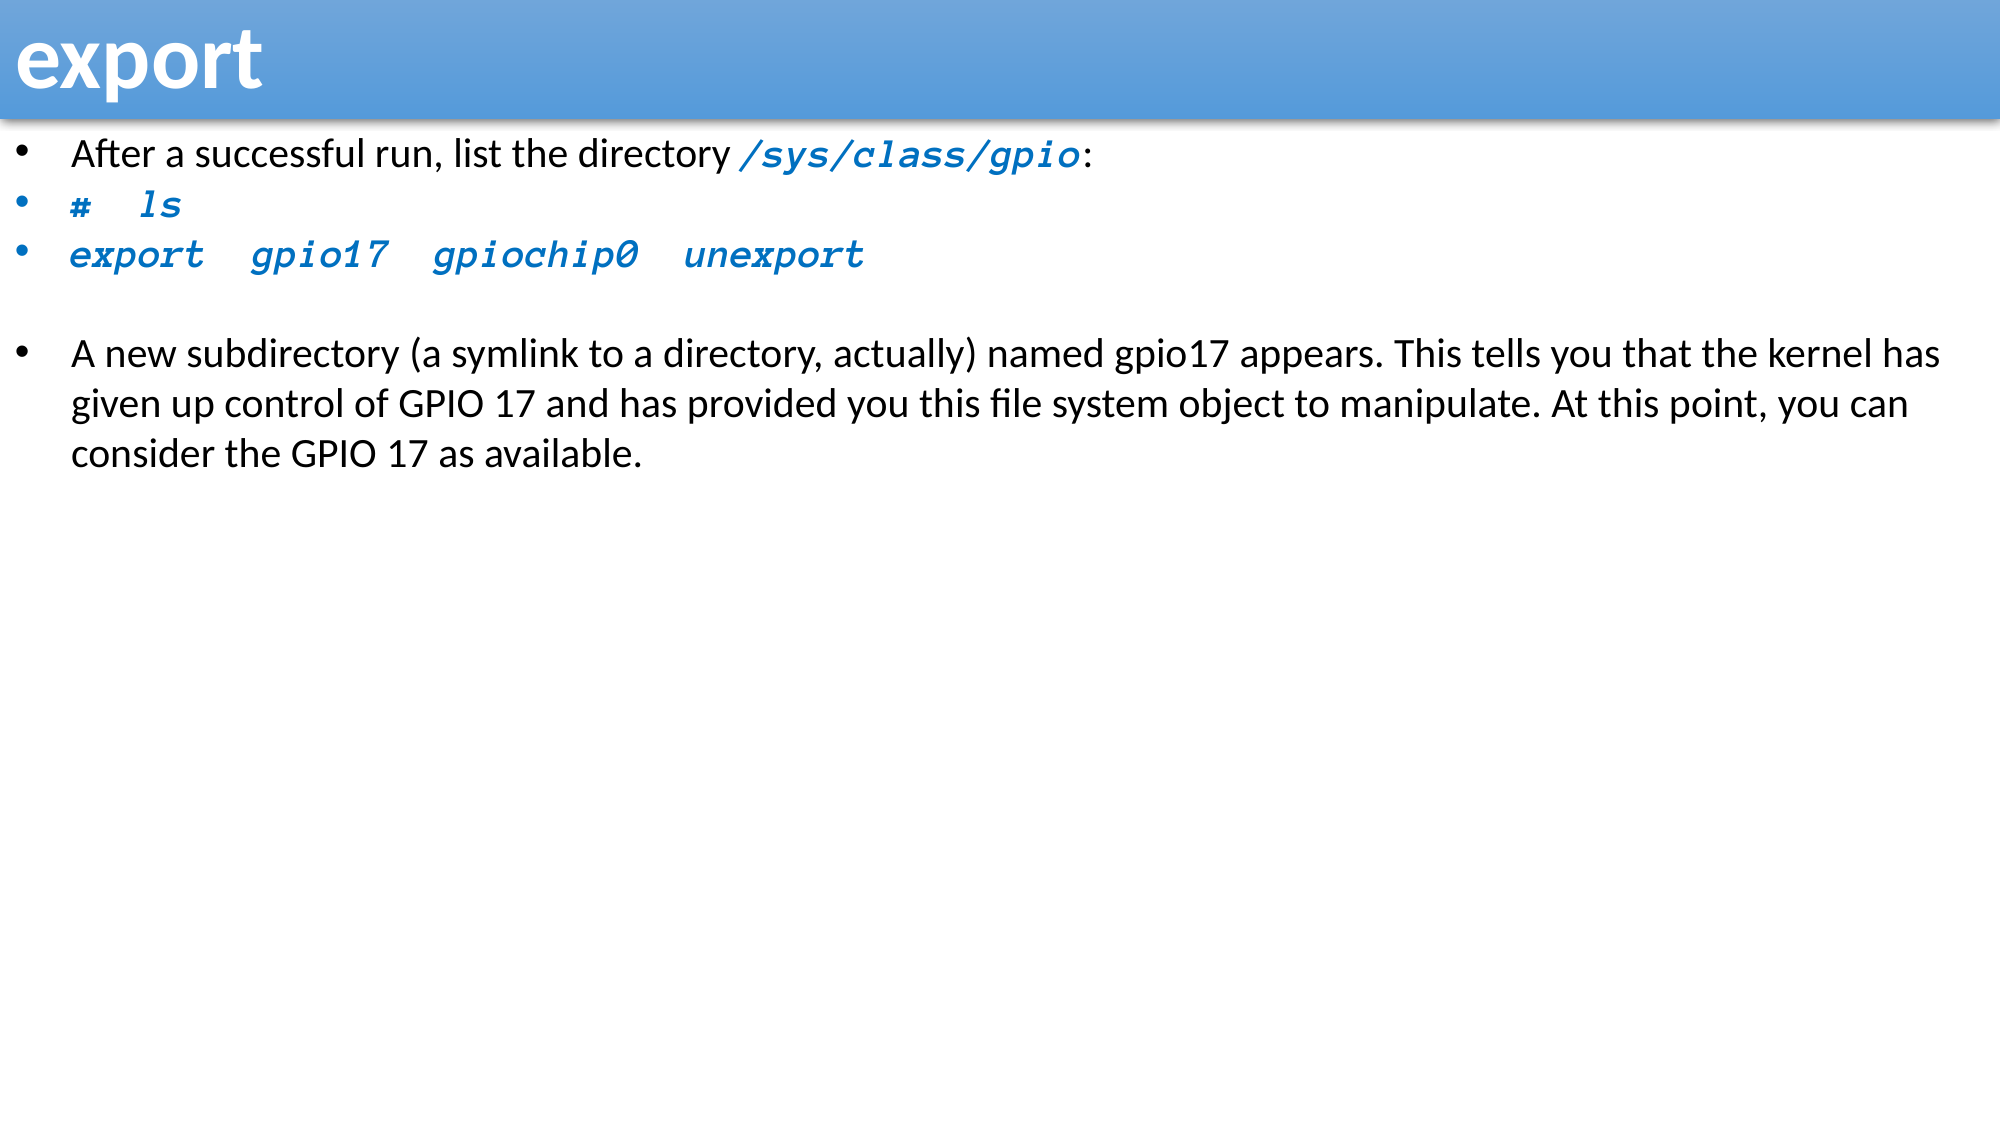

export
After a successful run, list the directory /sys/class/gpio:
#  ls
export  gpio17  gpiochip0  unexport

A new subdirectory (a symlink to a directory, actually) named gpio17 appears. This tells you that the kernel has given up control of GPIO 17 and has provided you this file system object to manipulate. At this point, you can consider the GPIO 17 as available.